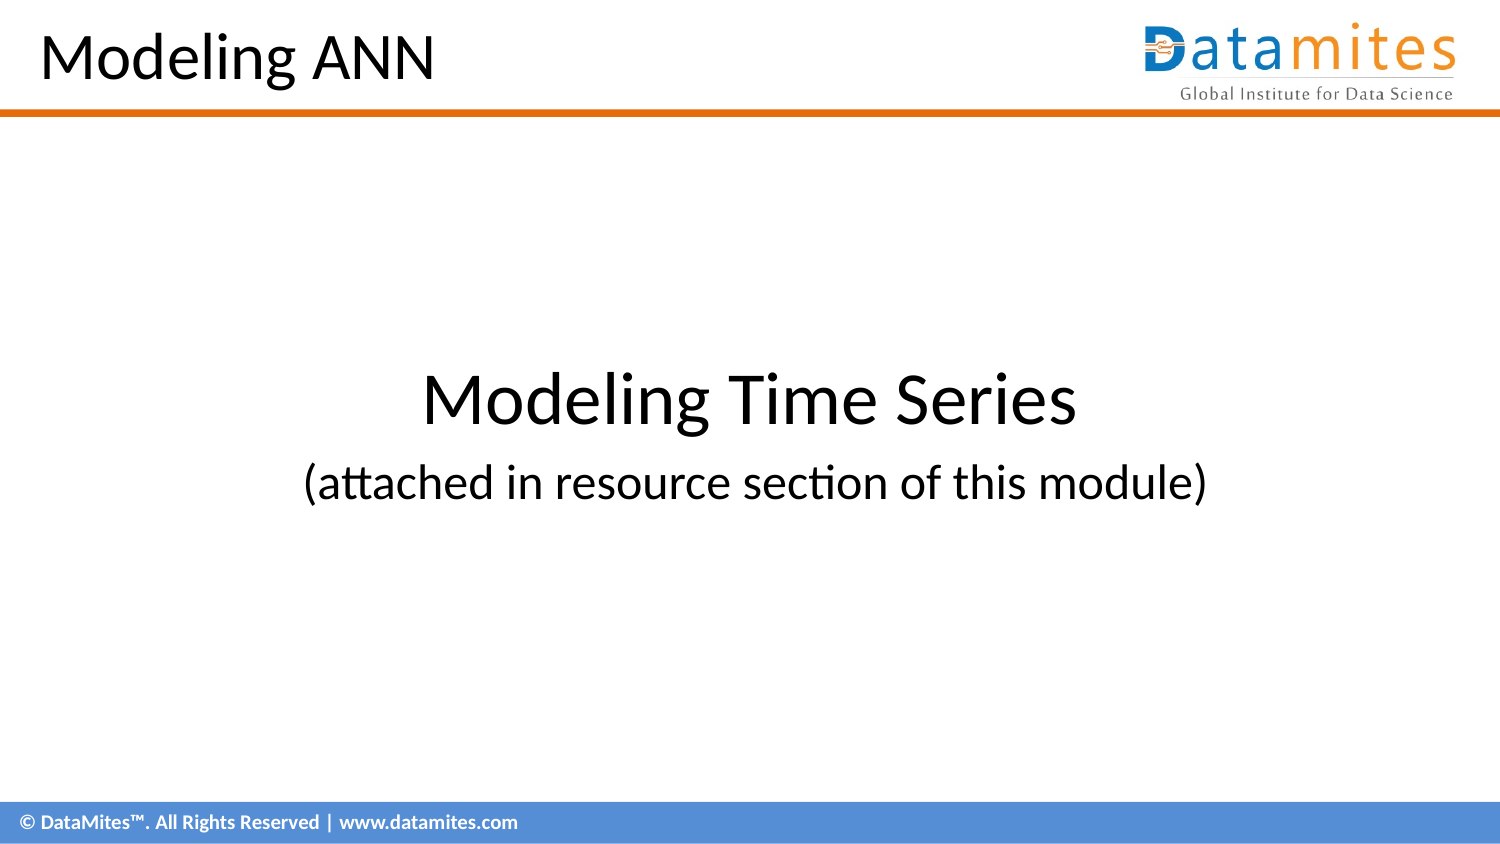

# Modeling ANN

Modeling Time Series
 (attached in resource section of this module)